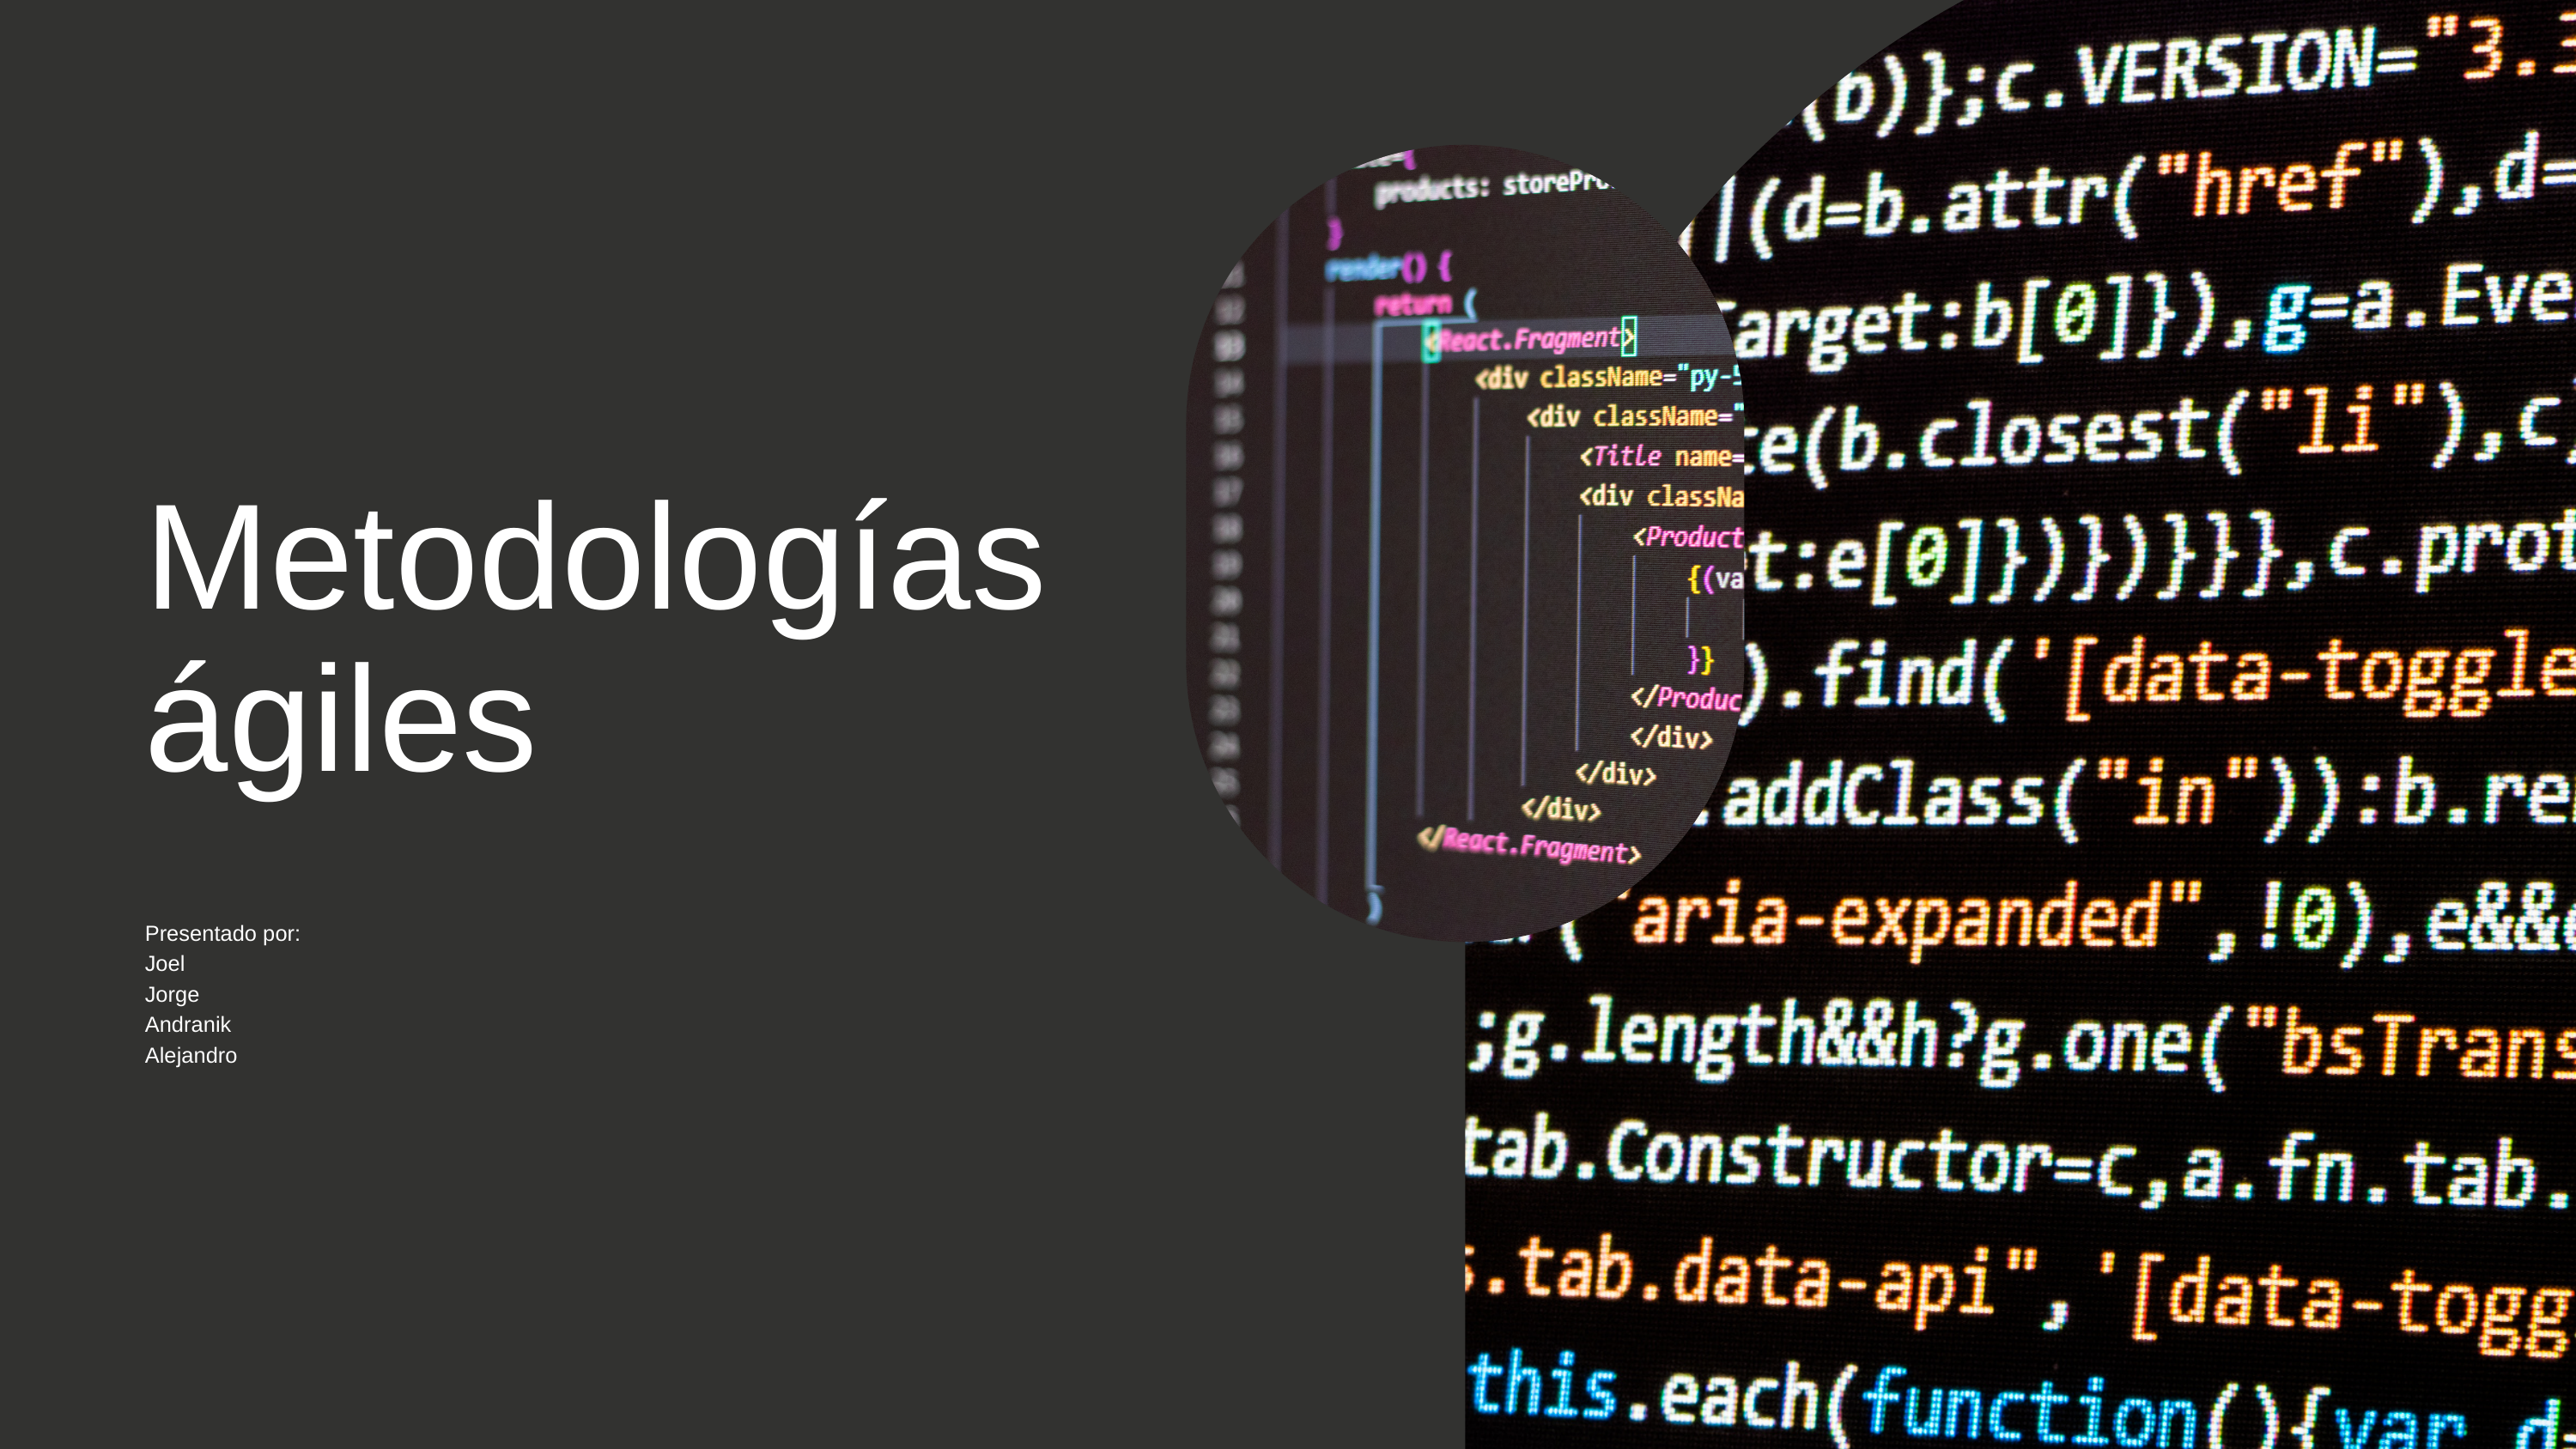

Metodologías ágiles
Presentado por:
Joel
Jorge
Andranik
Alejandro